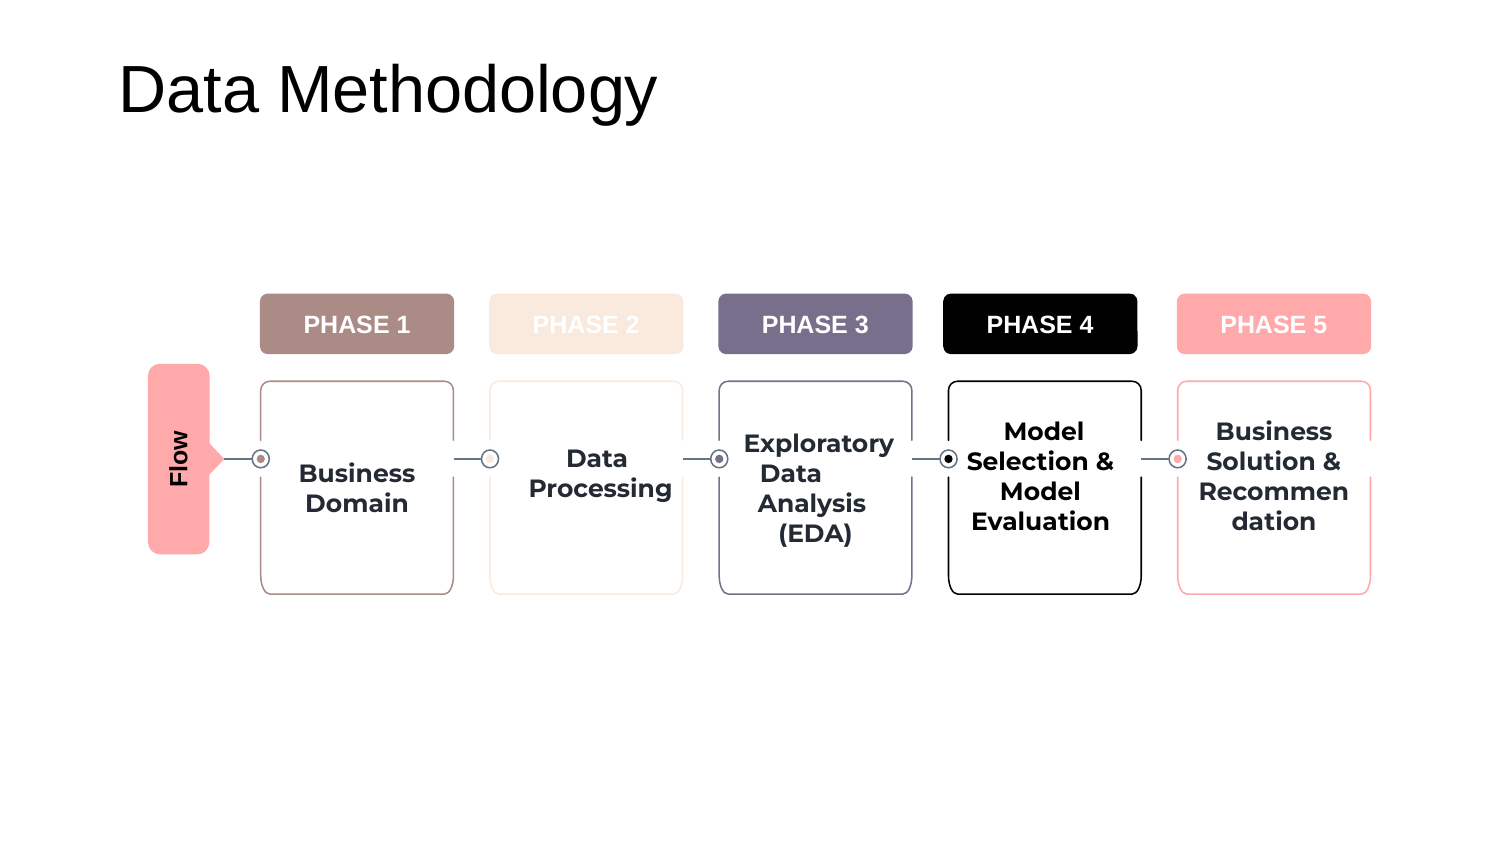

Data Methodology
PHASE 1
PHASE 2
PHASE 3
PHASE 4
PHASE 5

Business Solution & Recommendation

 Exploratory Data        Analysis  (EDA)
Data  Processing

 Model Selection & Model Evaluation

Business Domain

Flow